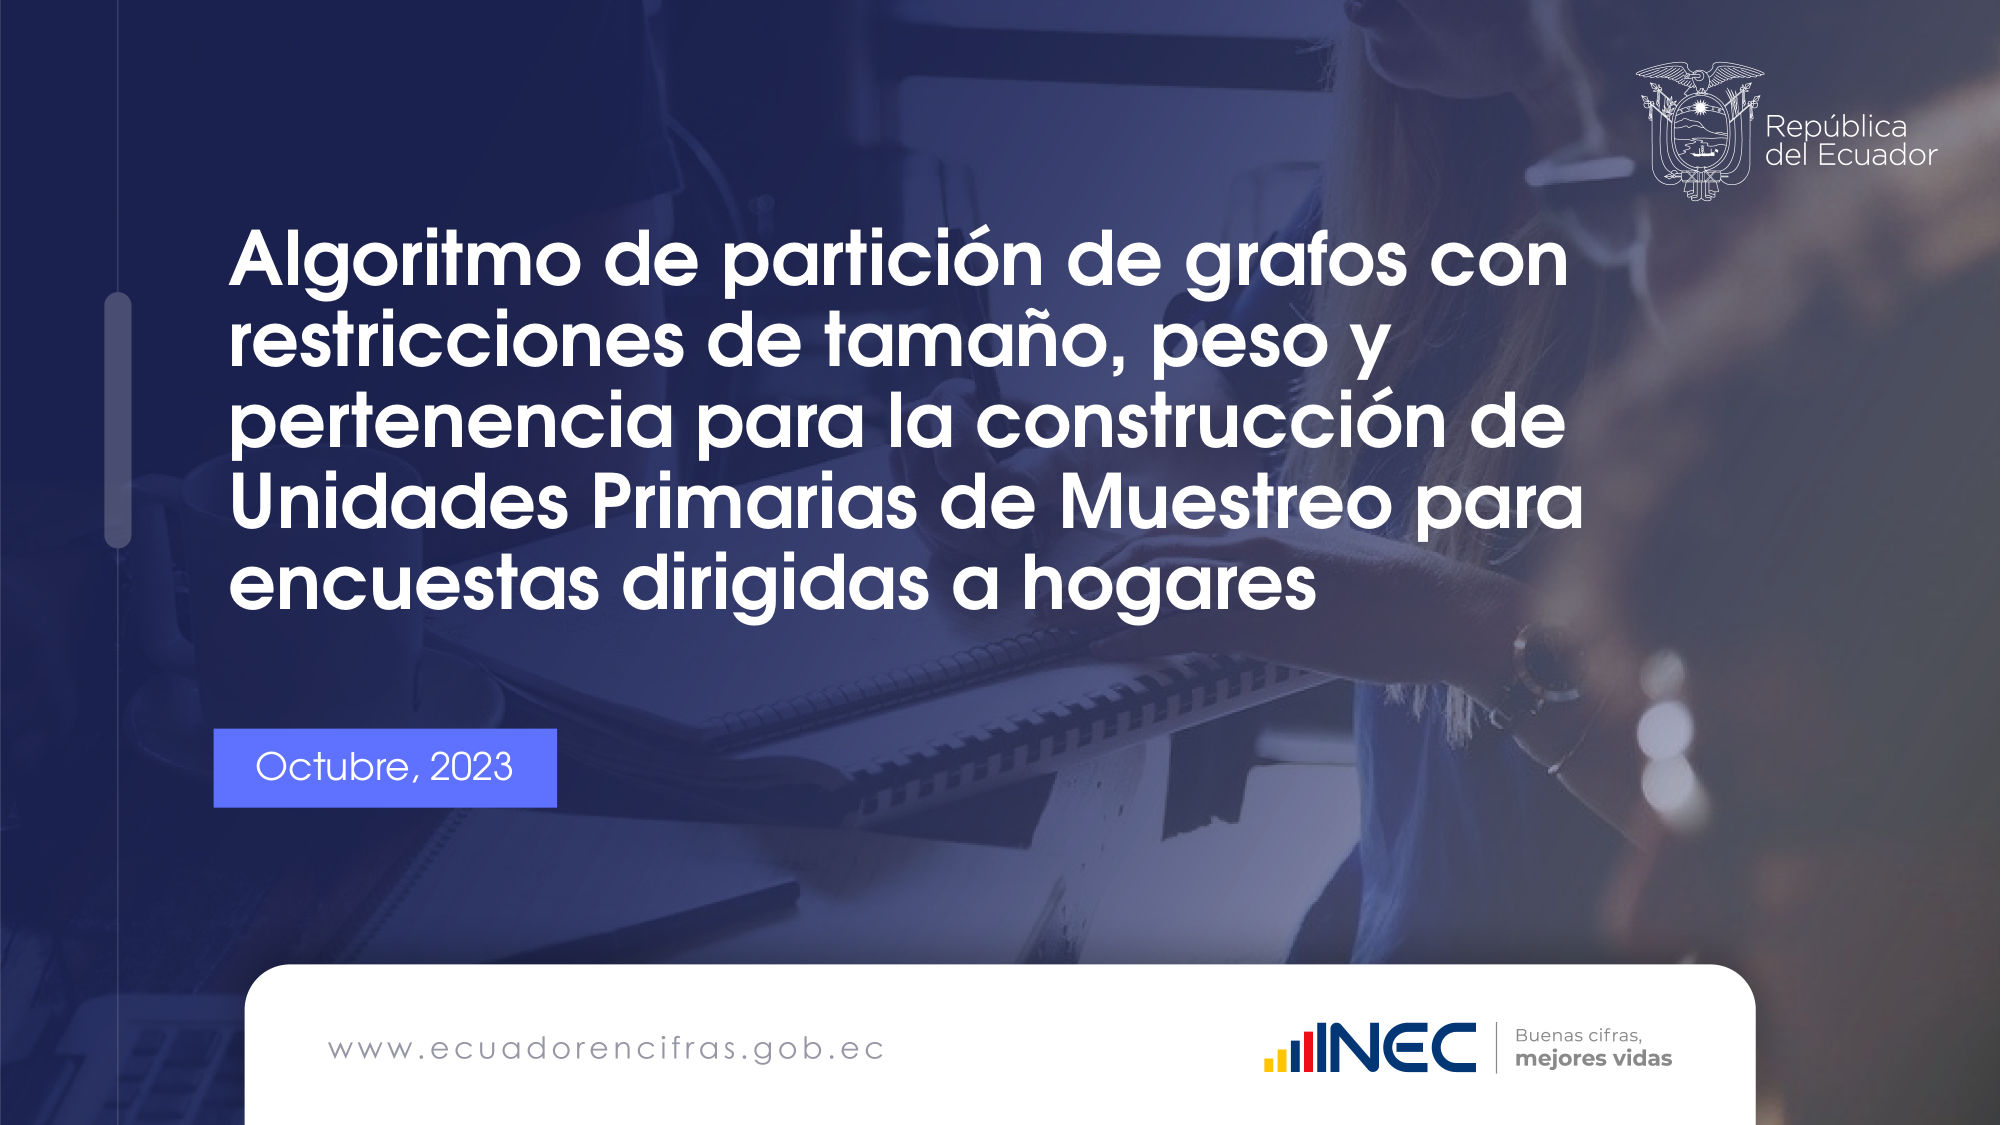

# Algoritmo de partición de grafos con restricciones de tamaño, peso y pertenencia para la construcción de Unidades Primarias de Muestreo para encuestas dirigidas a hogares
Octubre, 2023